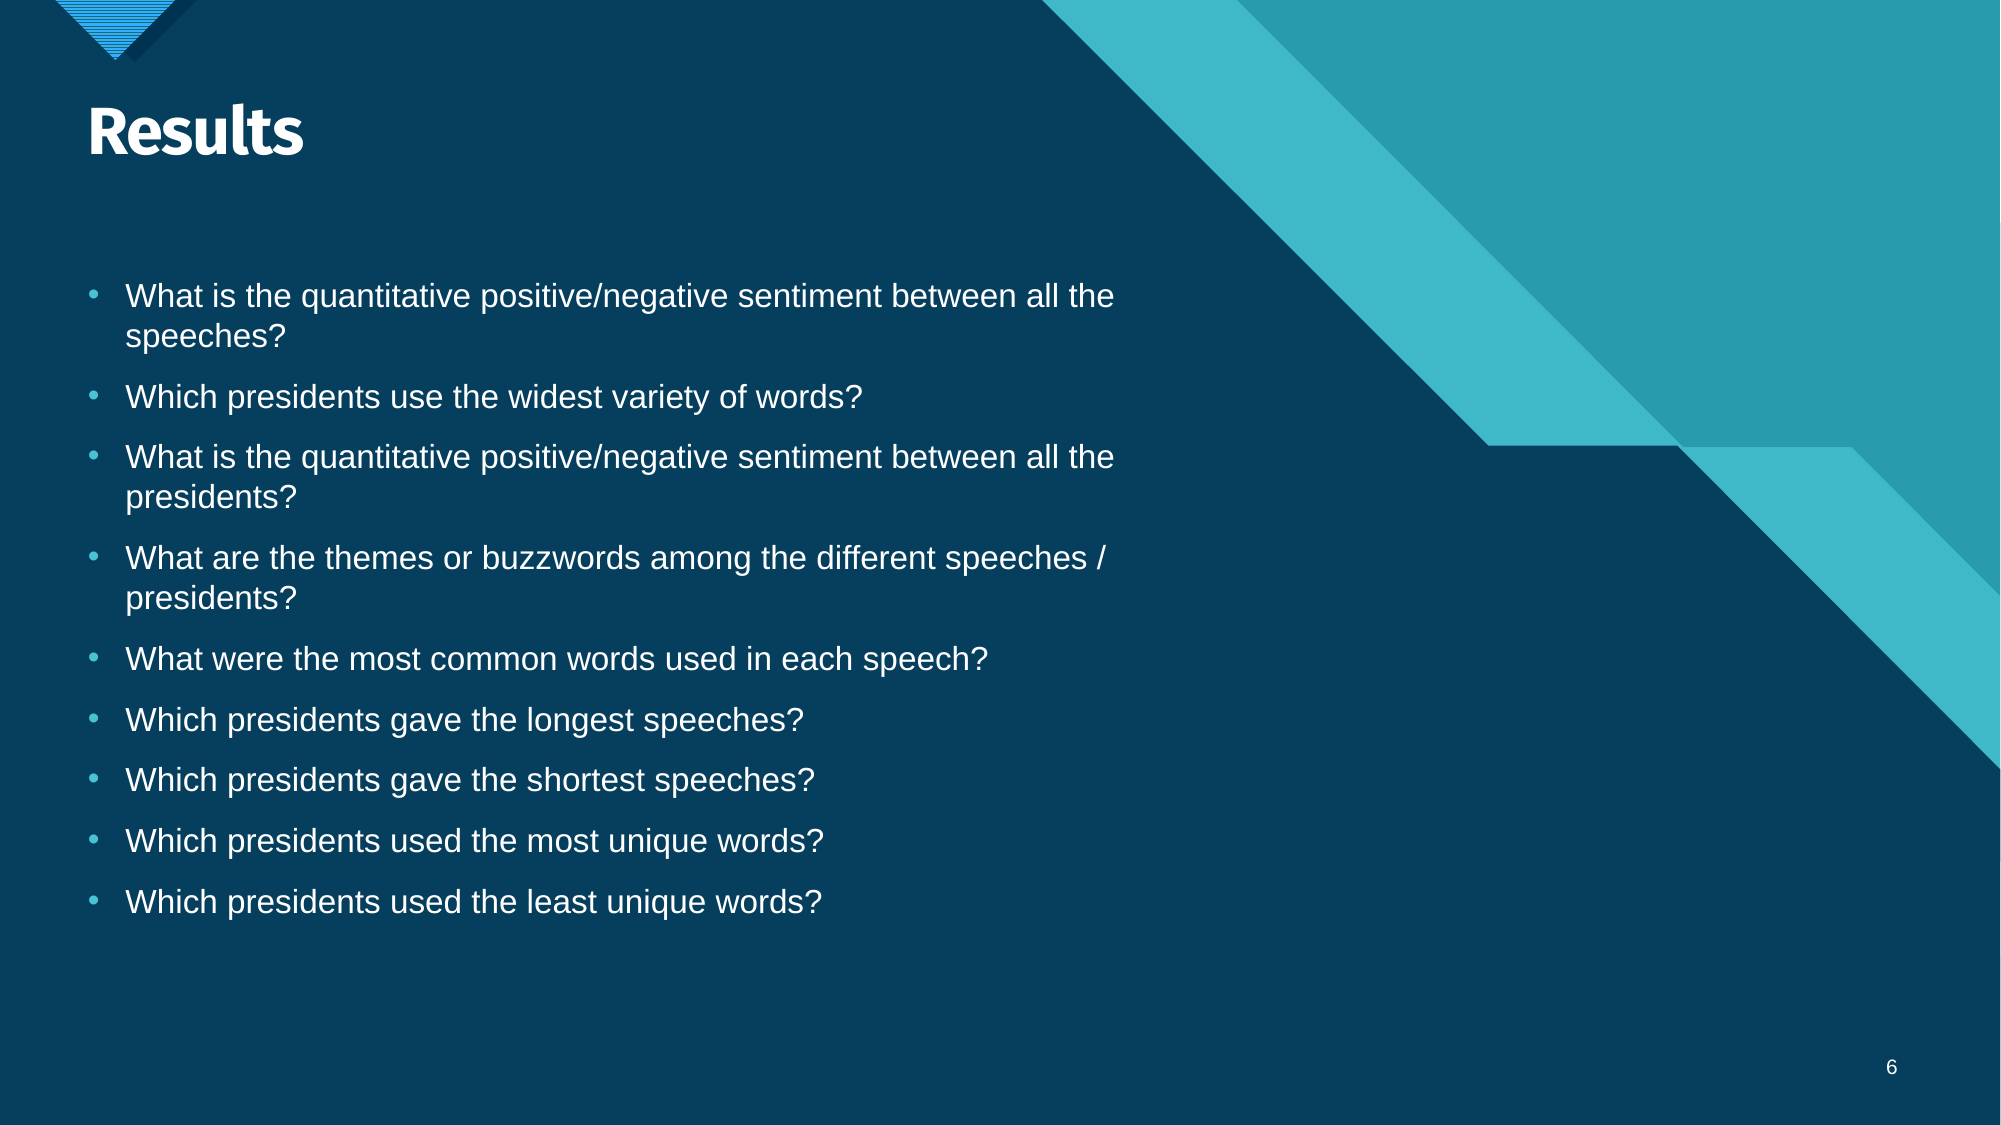

# Results
What is the quantitative positive/negative sentiment between all the speeches?
Which presidents use the widest variety of words?
What is the quantitative positive/negative sentiment between all the presidents?
What are the themes or buzzwords among the different speeches / presidents?
What were the most common words used in each speech?
Which presidents gave the longest speeches?
Which presidents gave the shortest speeches?
Which presidents used the most unique words?
Which presidents used the least unique words?

6